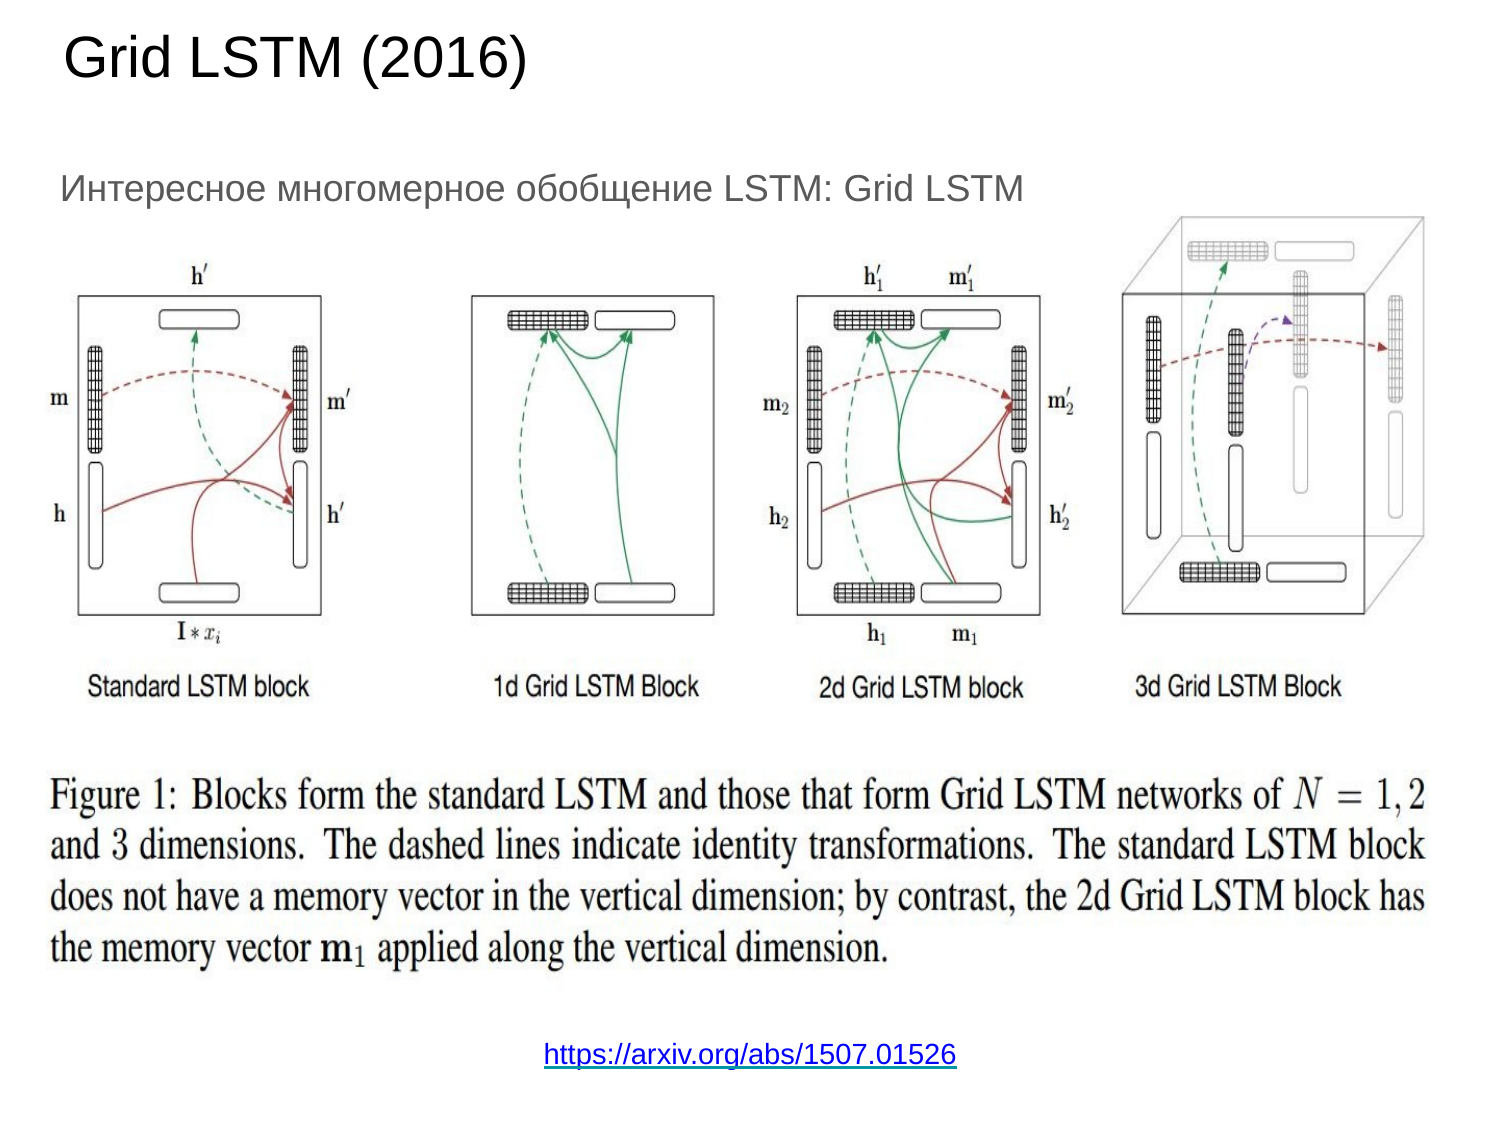

Grid LSTM (2016)
Интересное многомерное обобщение LSTM: Grid LSTM

https://arxiv.org/abs/1507.01526